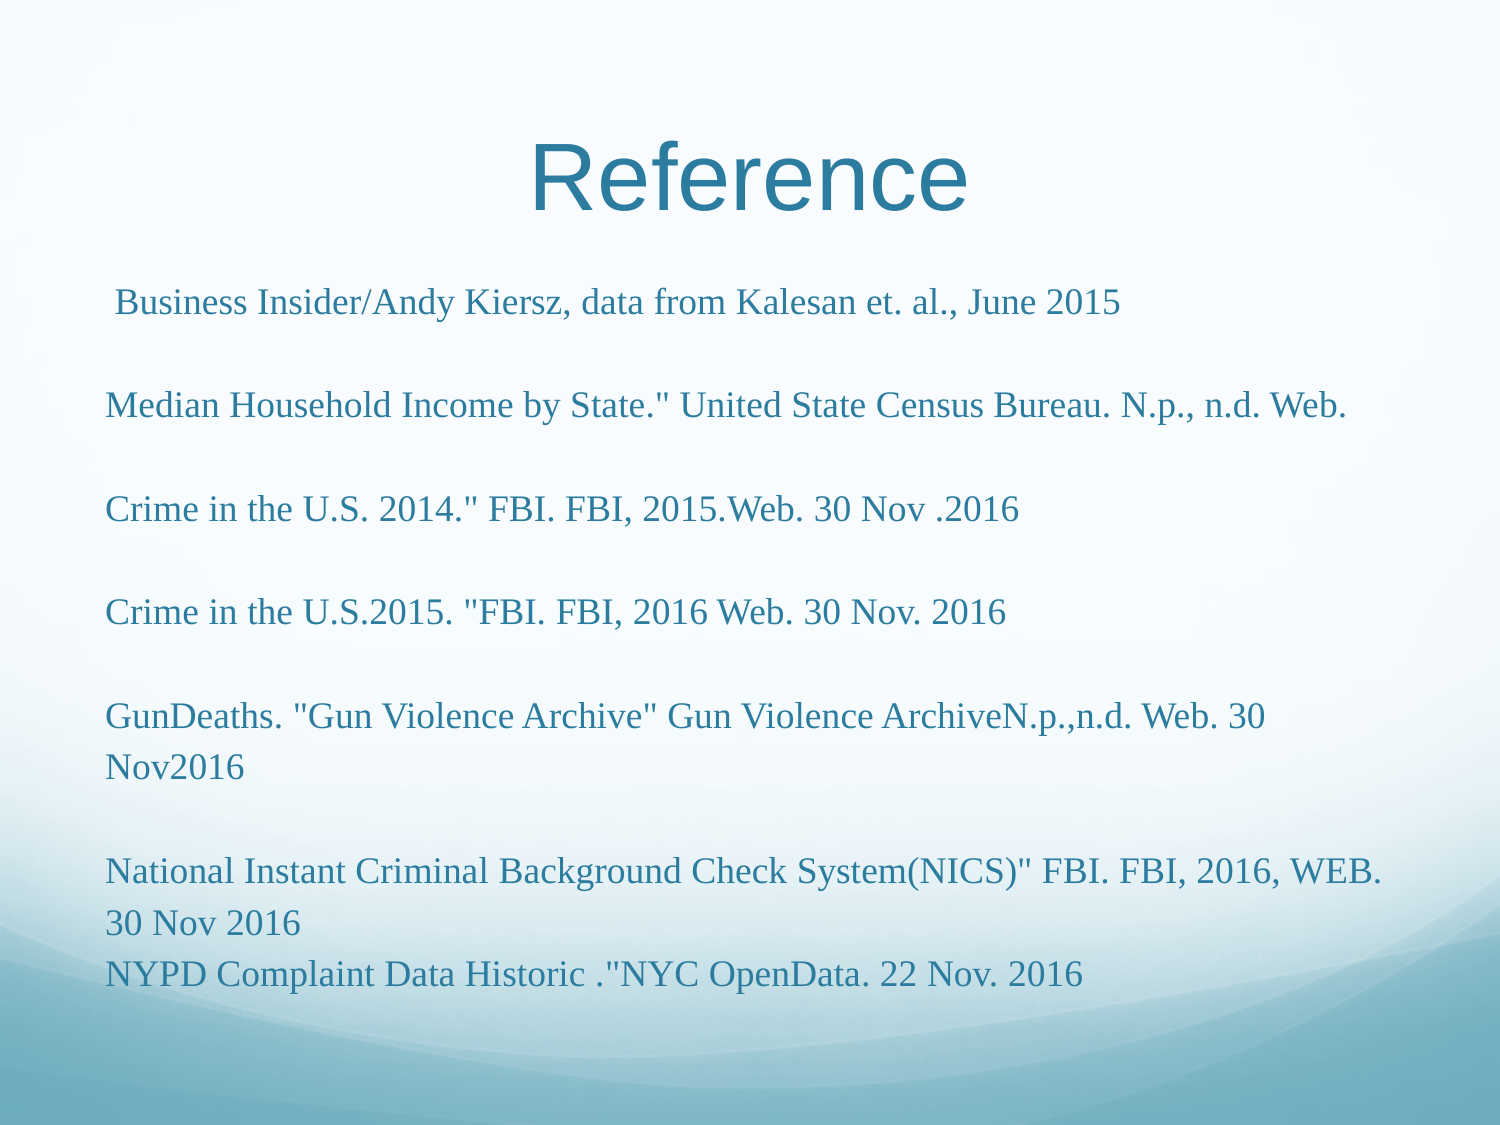

# Reference
 Business Insider/Andy Kiersz, data from Kalesan et. al., June 2015

Median Household Income by State." United State Census Bureau. N.p., n.d. Web.

Crime in the U.S. 2014." FBI. FBI, 2015.Web. 30 Nov .2016

Crime in the U.S.2015. "FBI. FBI, 2016 Web. 30 Nov. 2016

GunDeaths. "Gun Violence Archive" Gun Violence ArchiveN.p.,n.d. Web. 30 Nov2016

National Instant Criminal Background Check System(NICS)" FBI. FBI, 2016, WEB. 30 Nov 2016
NYPD Complaint Data Historic ."NYC OpenData. 22 Nov. 2016